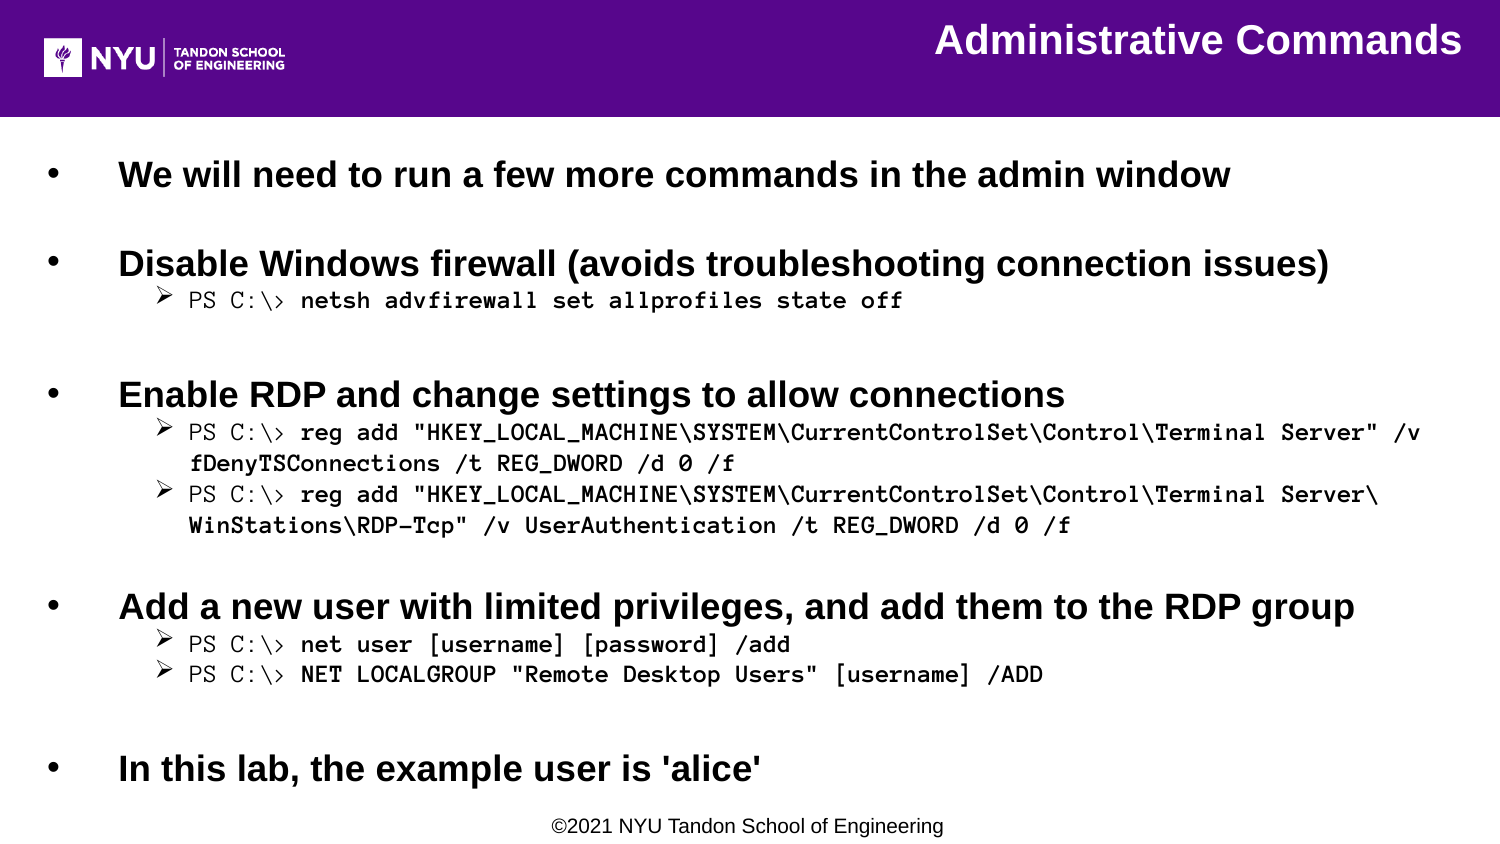

Administrative Commands
We will need to run a few more commands in the admin window

Disable Windows firewall (avoids troubleshooting connection issues)
PS C:\> netsh advfirewall set allprofiles state off

Enable RDP and change settings to allow connections
PS C:\> reg add "HKEY_LOCAL_MACHINE\SYSTEM\CurrentControlSet\Control\Terminal Server" /v fDenyTSConnections /t REG_DWORD /d 0 /f
PS C:\> reg add "HKEY_LOCAL_MACHINE\SYSTEM\CurrentControlSet\Control\Terminal Server\WinStations\RDP-Tcp" /v UserAuthentication /t REG_DWORD /d 0 /f

Add a new user with limited privileges, and add them to the RDP group
PS C:\> net user [username] [password] /add
PS C:\> NET LOCALGROUP "Remote Desktop Users" [username] /ADD

In this lab, the example user is 'alice'